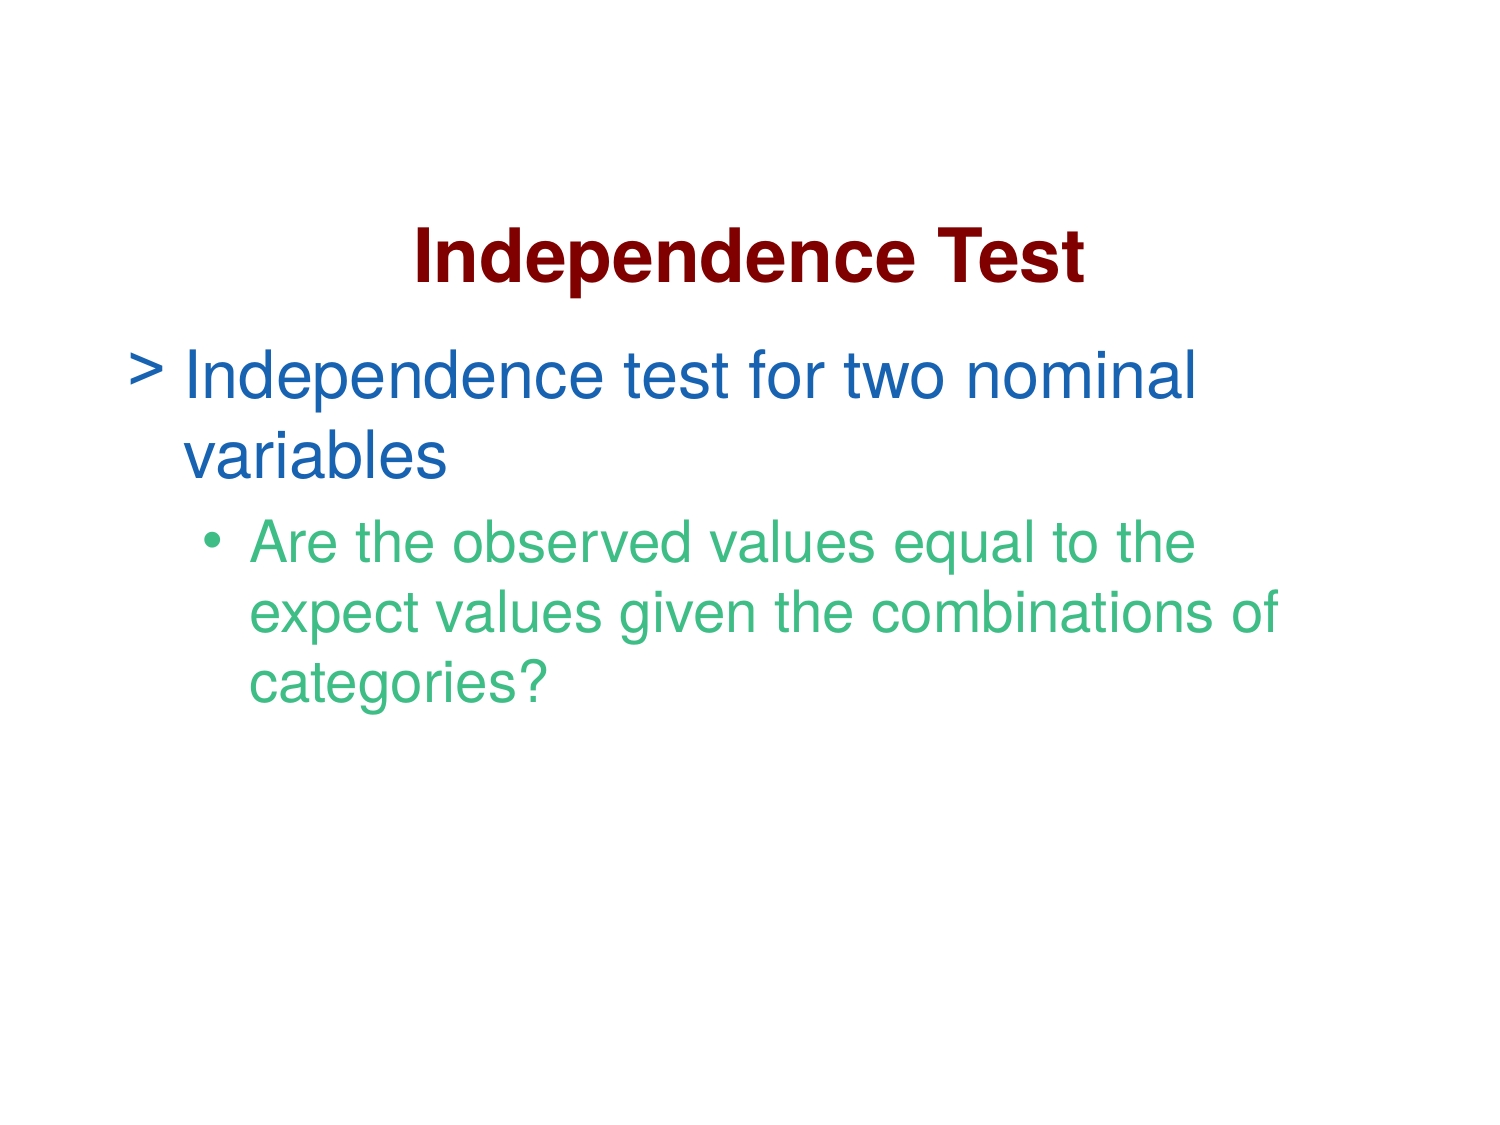

# Independence Test
Independence test for two nominal variables
Are the observed values equal to the expect values given the combinations of categories?